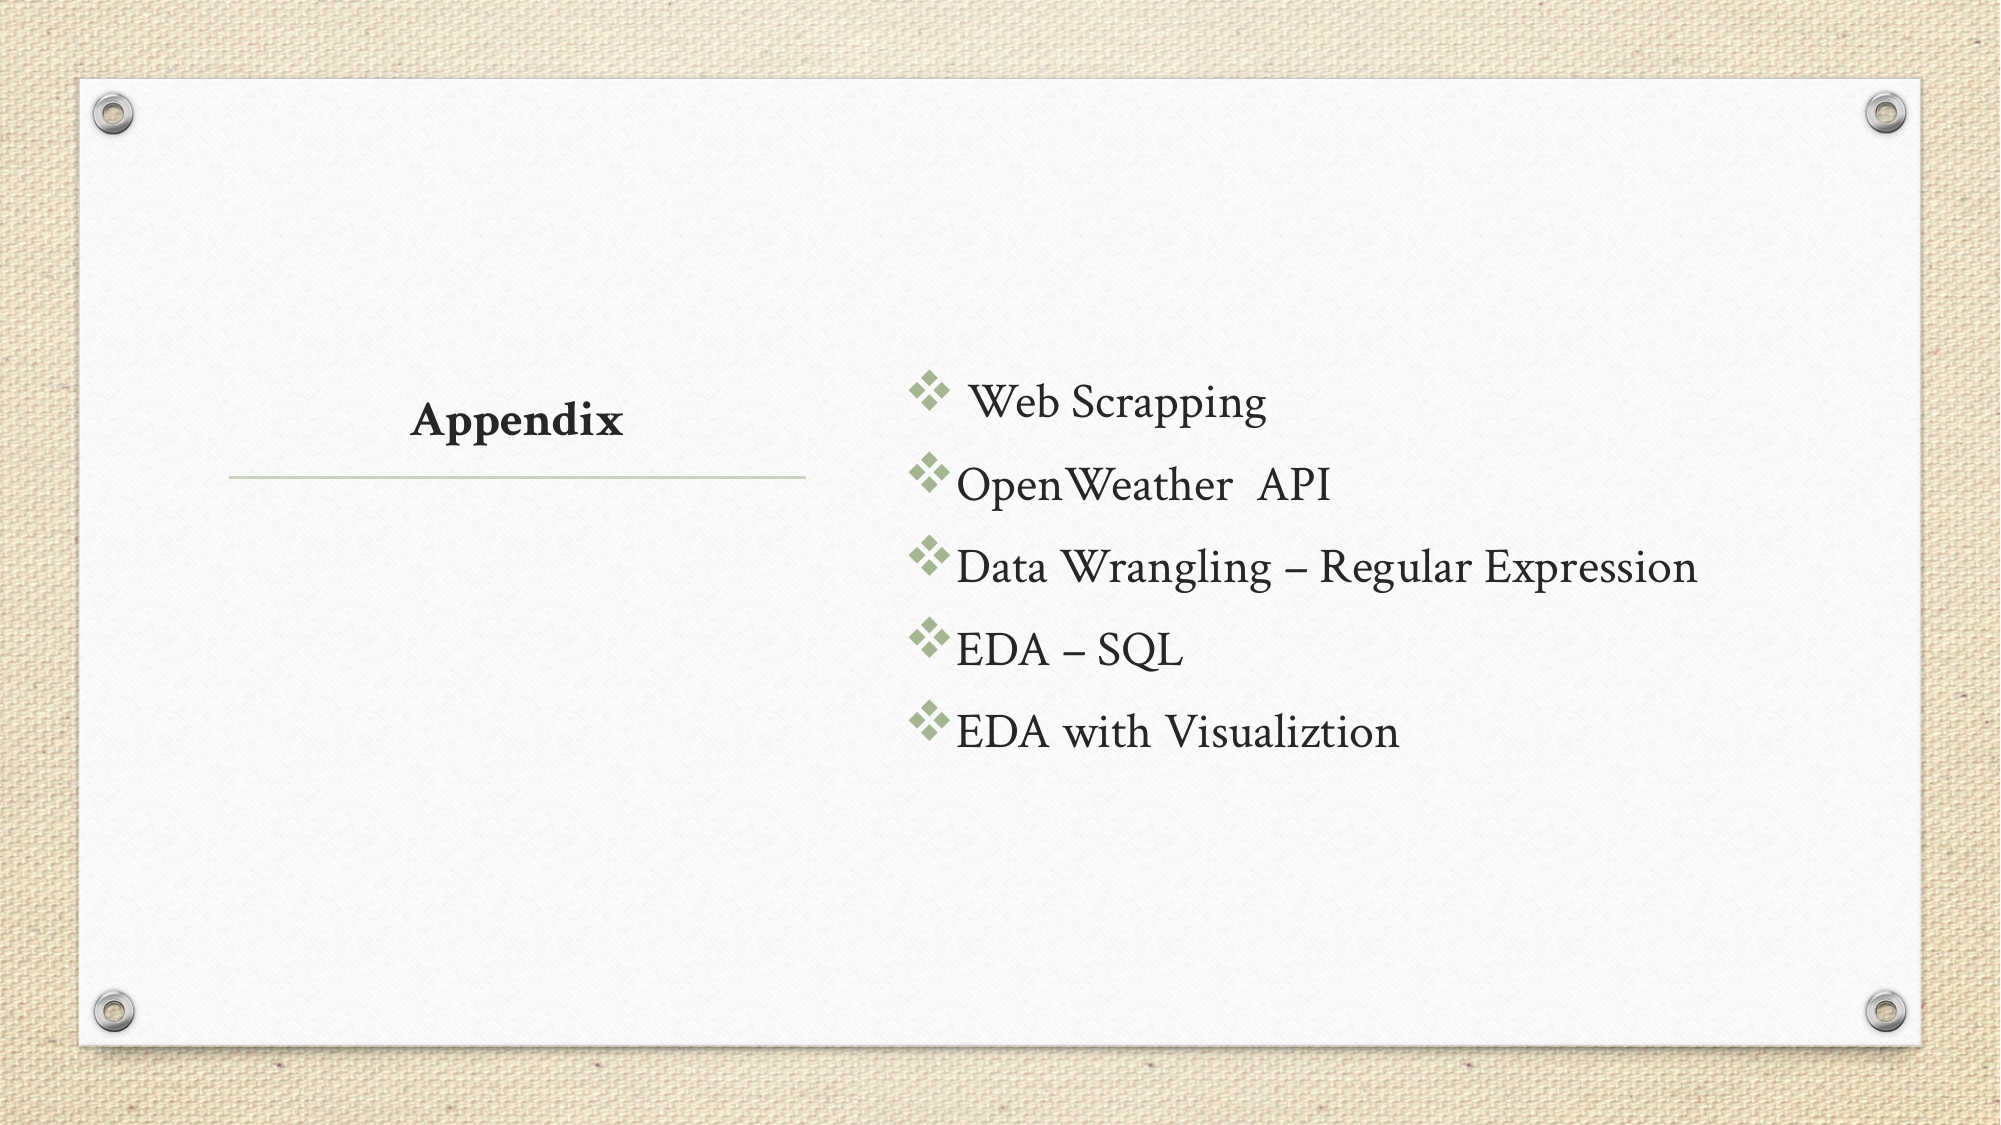

Web Scrapping
OpenWeather  API
Data Wrangling – Regular Expression
EDA – SQL
EDA with Visualiztion
# Appendix